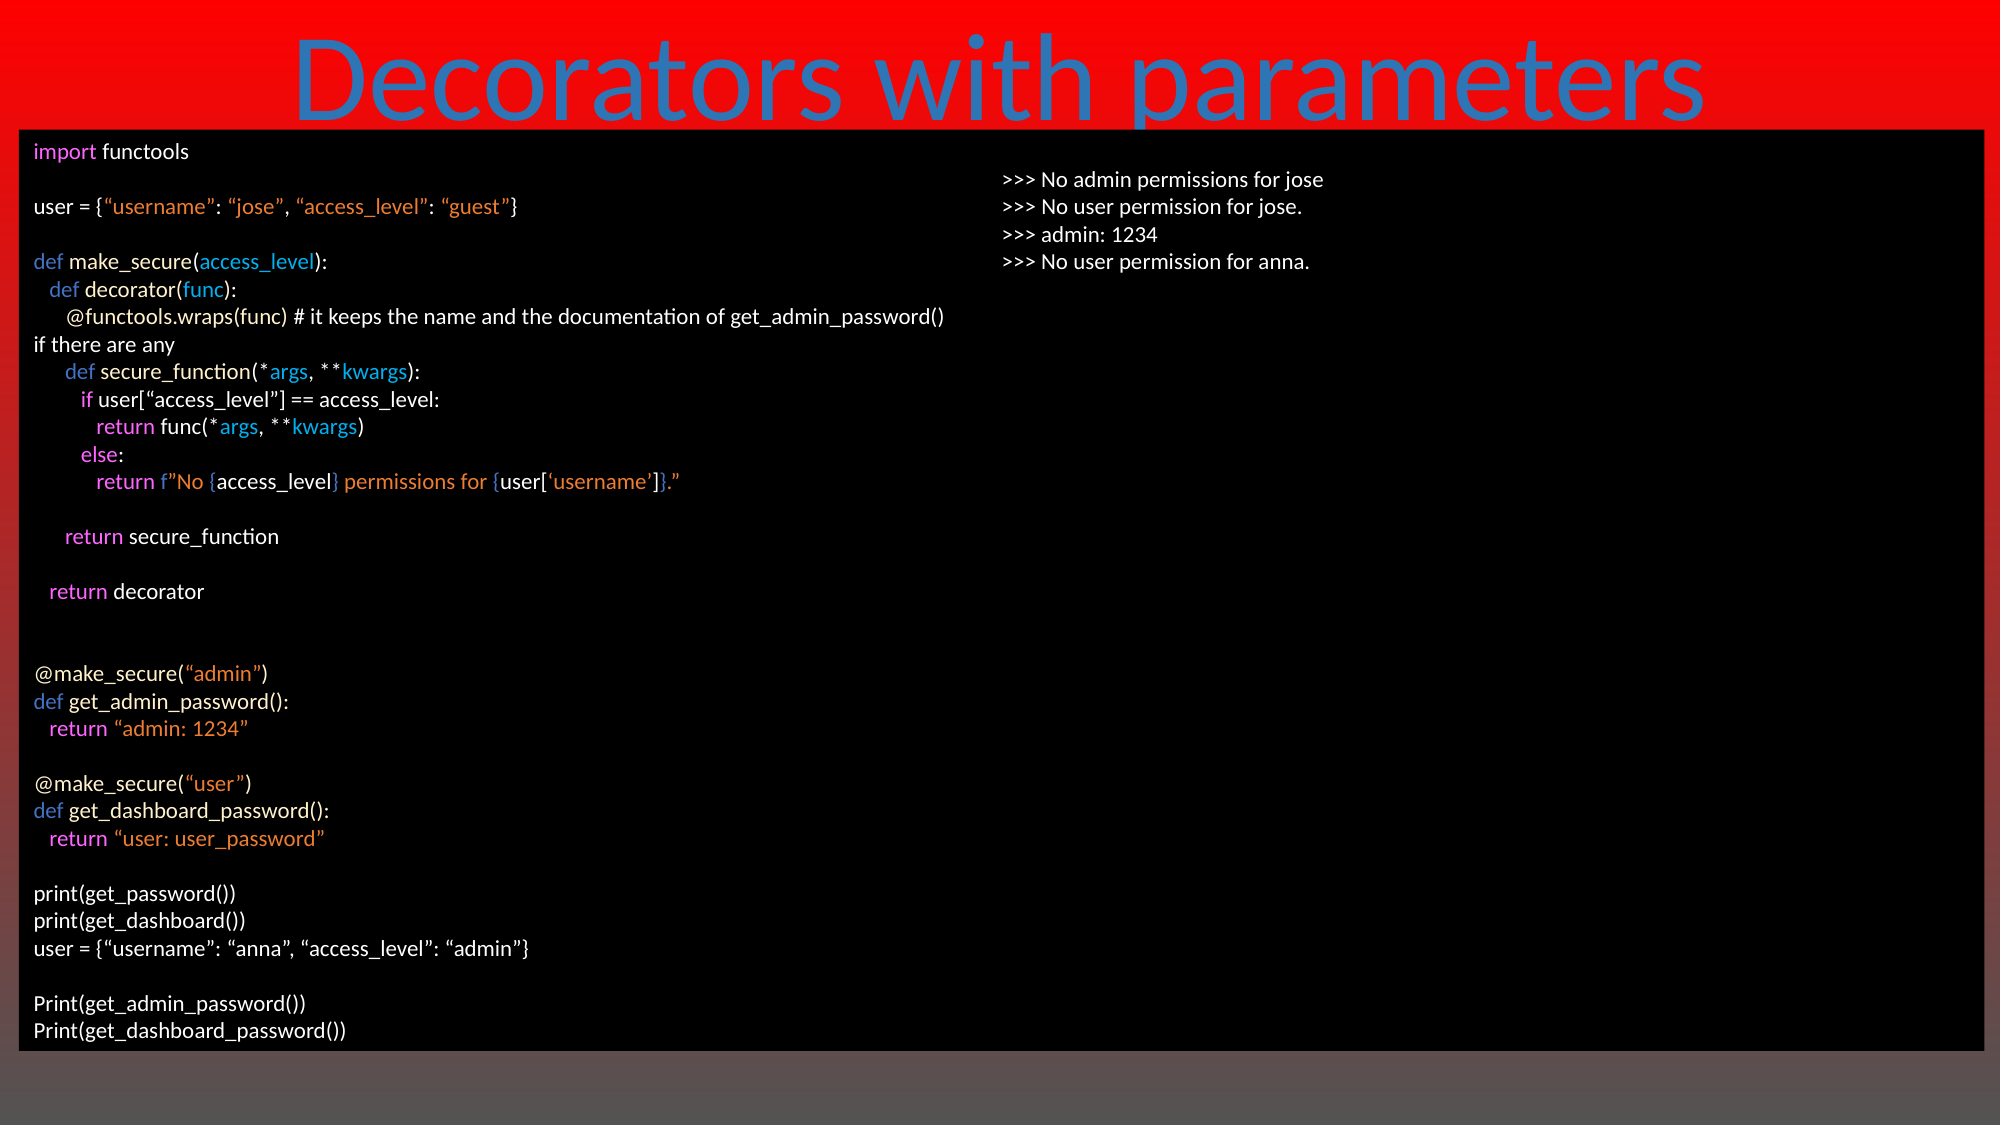

# Decorators with parameters
import functools

user = {“username”: “jose”, “access_level”: “guest”}

def make_secure(access_level):
   def decorator(func):
      @functools.wraps(func) # it keeps the name and the documentation of get_admin_password()
if there are any
      def secure_function(*args, **kwargs):
         if user[“access_level”] == access_level:
            return func(*args, **kwargs)
         else:
            return f”No {access_level} permissions for {user[‘username’]}.”

      return secure_function

   return decorator

@make_secure(“admin”)
def get_admin_password():
   return “admin: 1234”

@make_secure(“user”)
def get_dashboard_password():
   return “user: user_password”

print(get_password())
print(get_dashboard())
user = {“username”: “anna”, “access_level”: “admin”}

Print(get_admin_password())
Print(get_dashboard_password())

>>> No admin permissions for jose
>>> No user permission for jose.
>>> admin: 1234
>>> No user permission for anna.

437